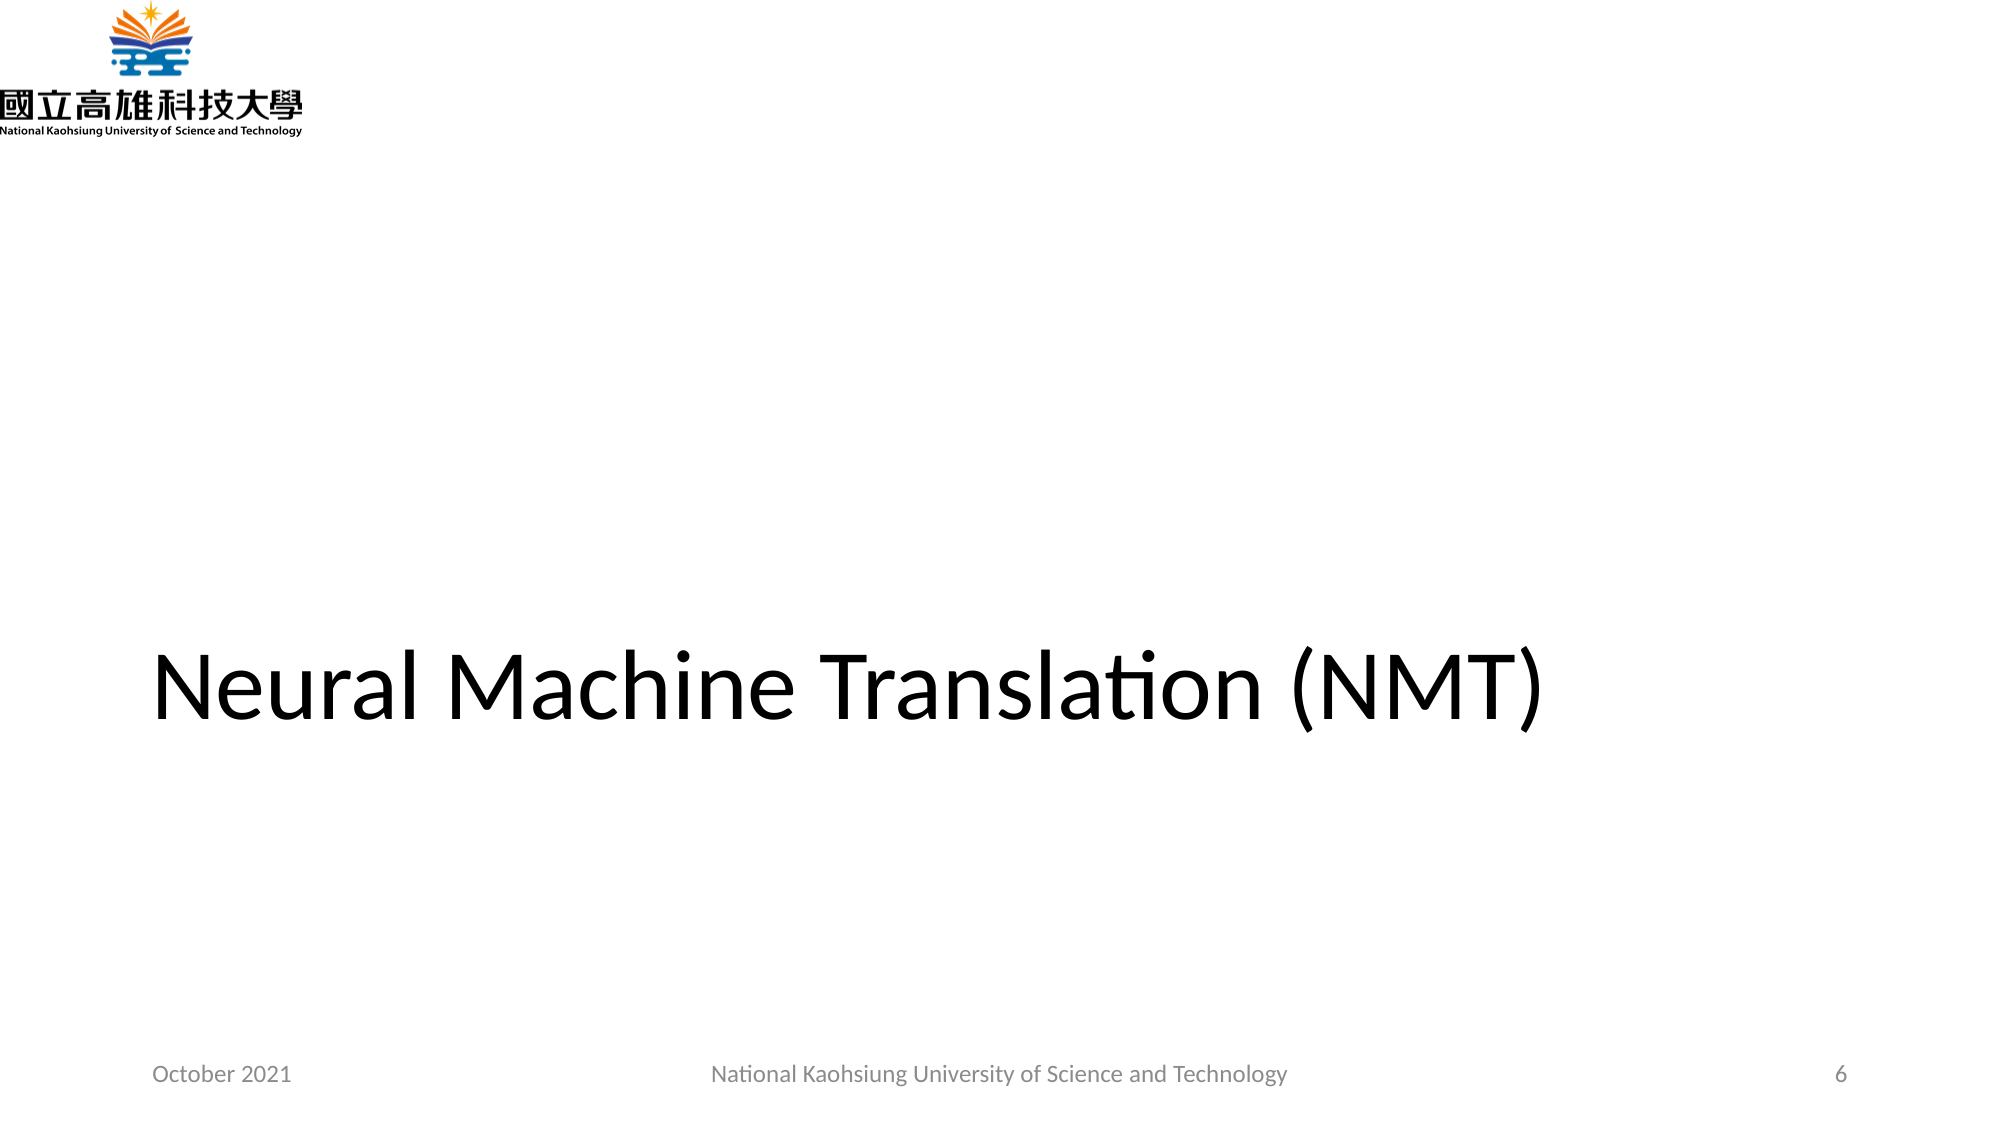

# Neural Machine Translation (NMT)

October 2021
National Kaohsiung University of Science and Technology
6